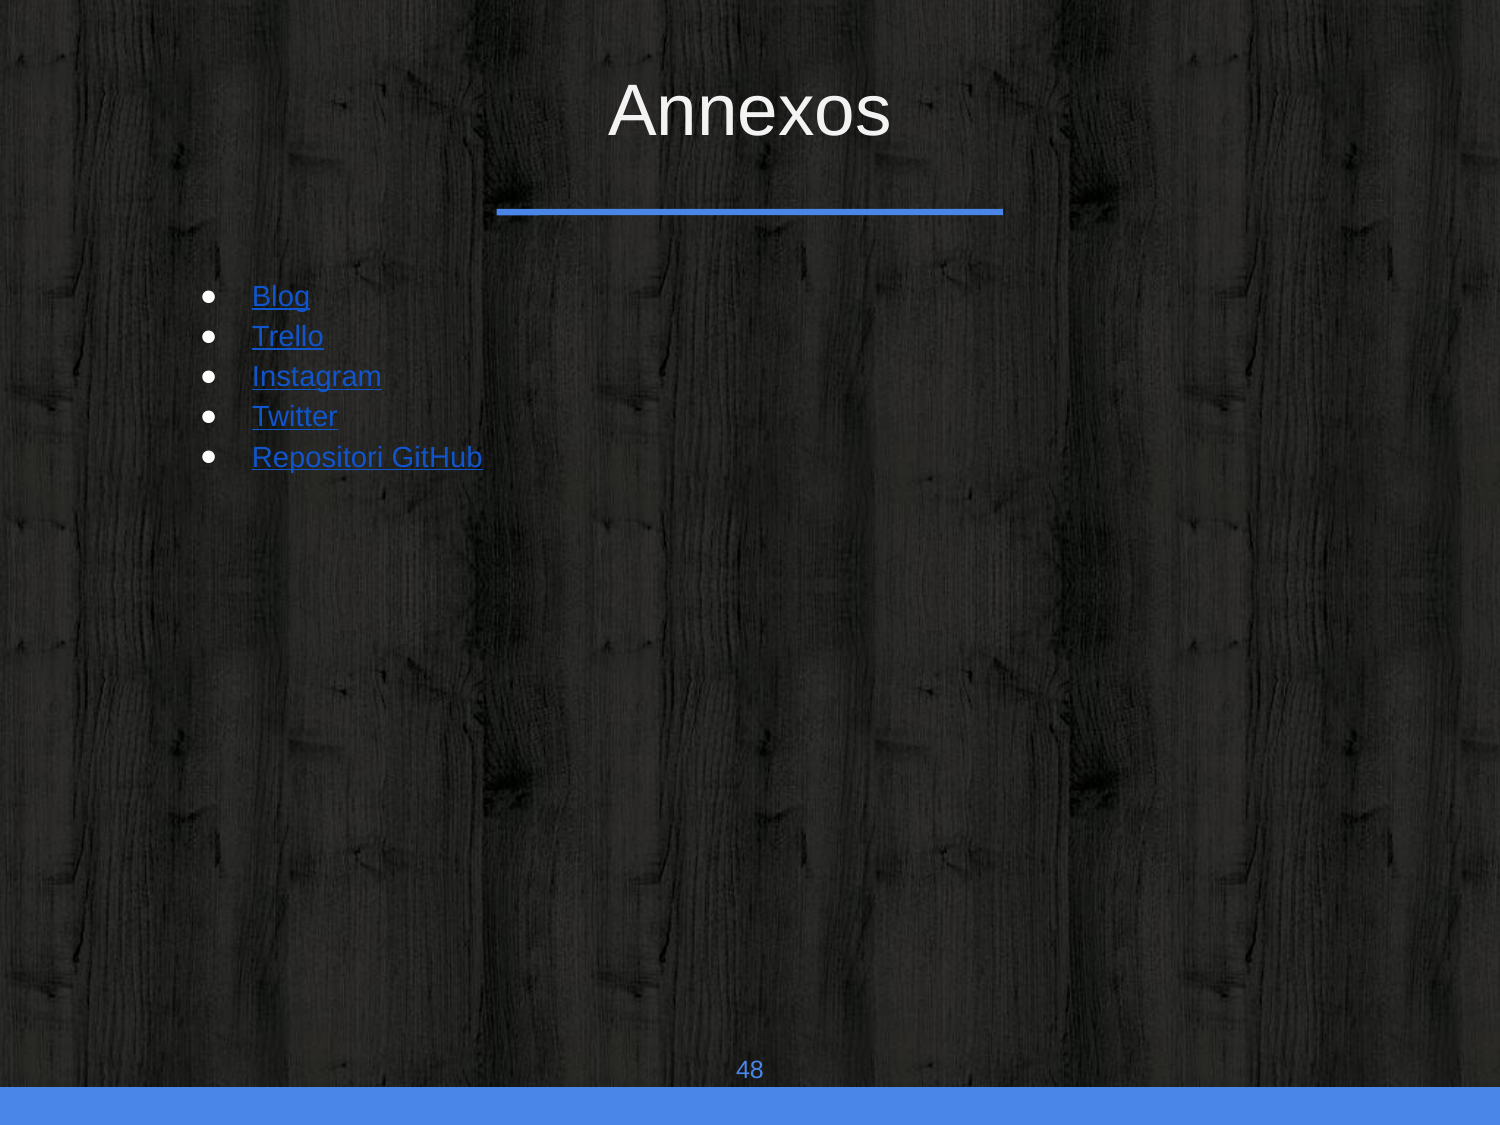

# Annexos
Blog
Trello
Instagram
Twitter
Repositori GitHub
48